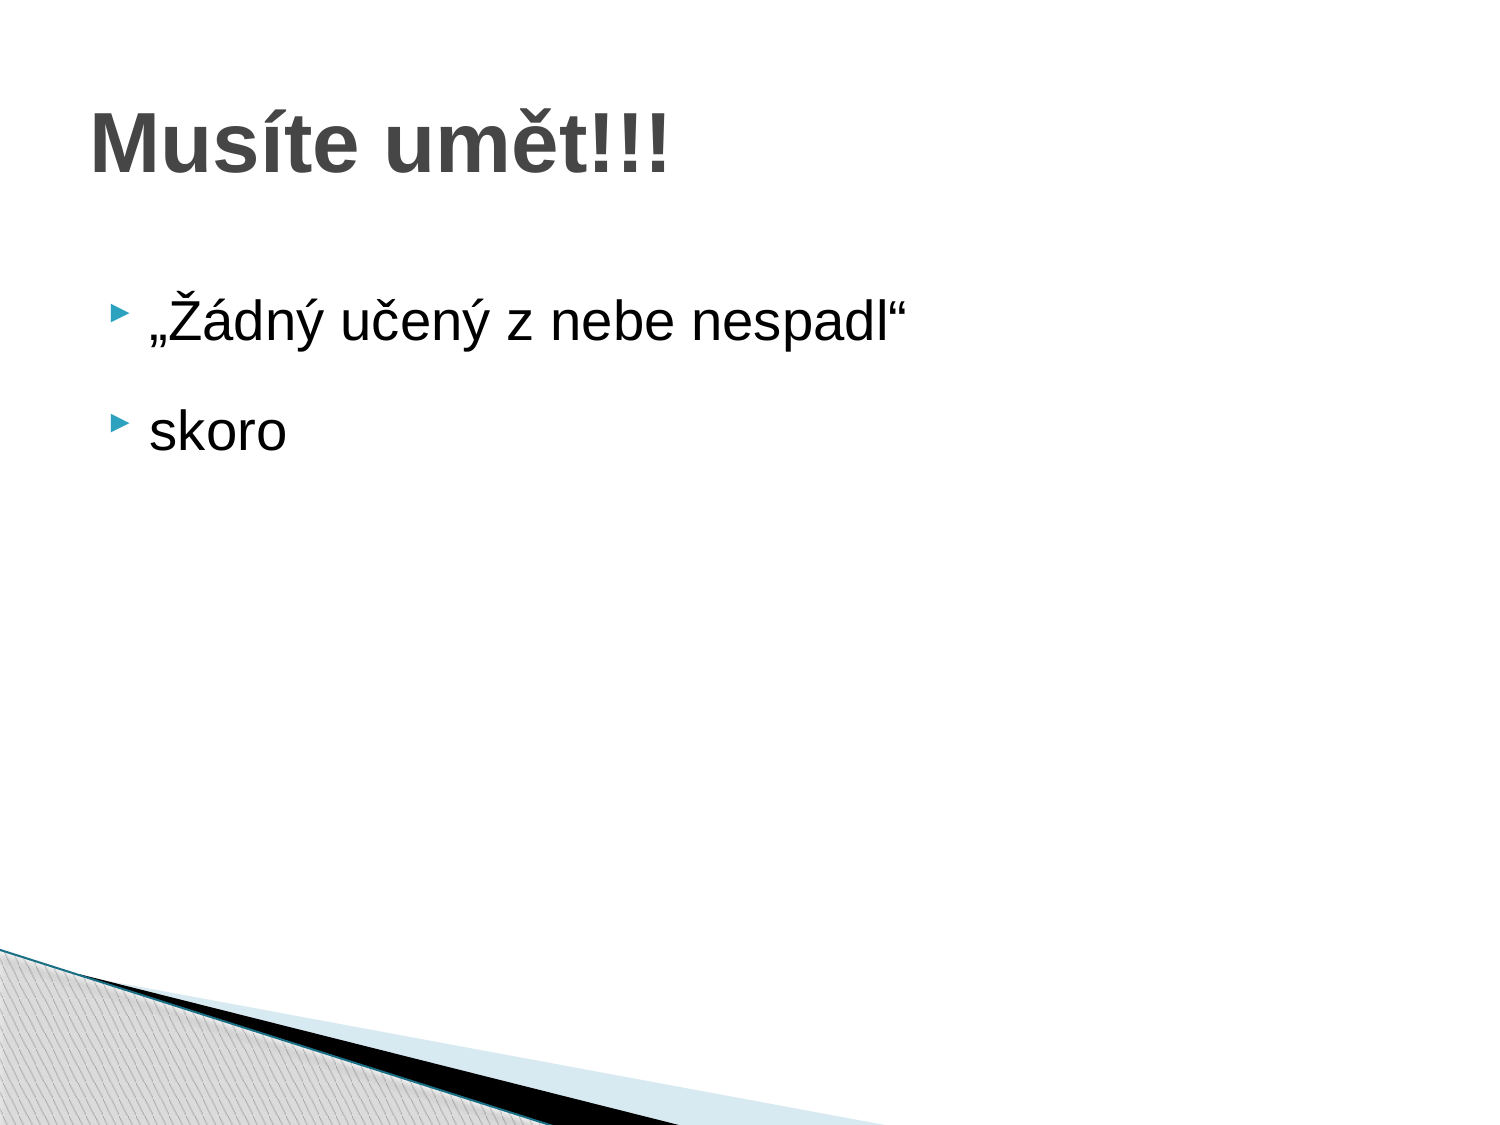

# Musíte umět!!!
„Žádný učený z nebe nespadl“
skoro